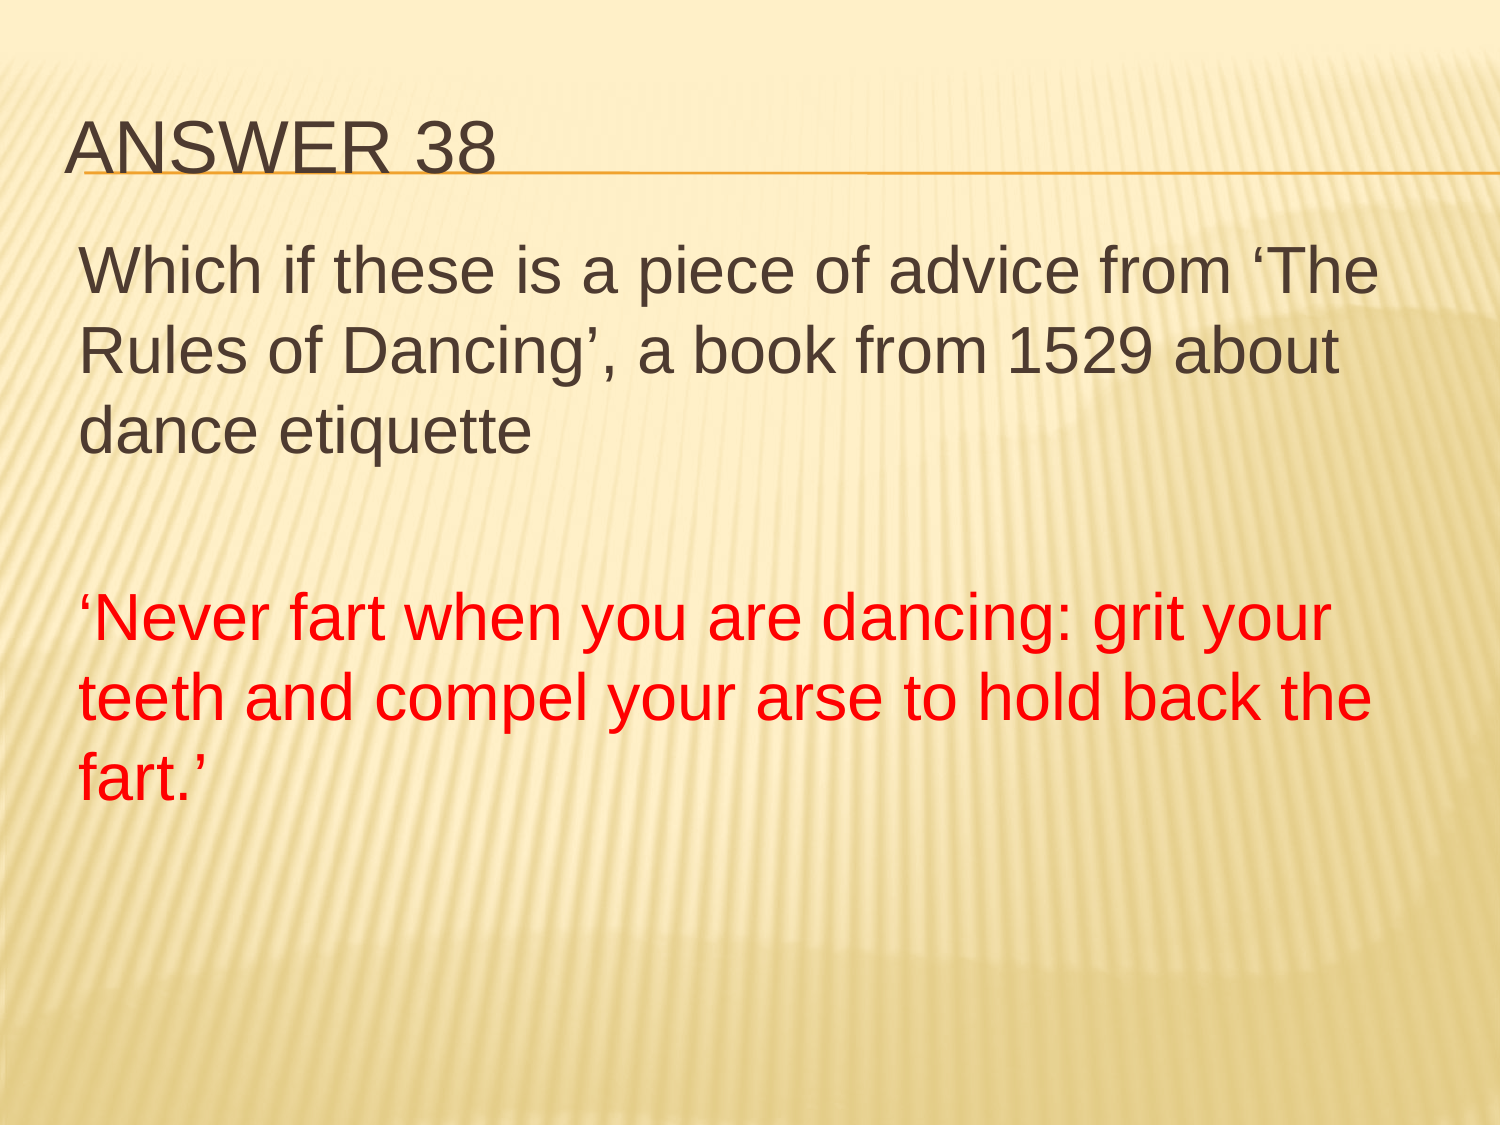

# Answer 38
Which if these is a piece of advice from ‘The Rules of Dancing’, a book from 1529 about dance etiquette

‘Never fart when you are dancing: grit your teeth and compel your arse to hold back the fart.’